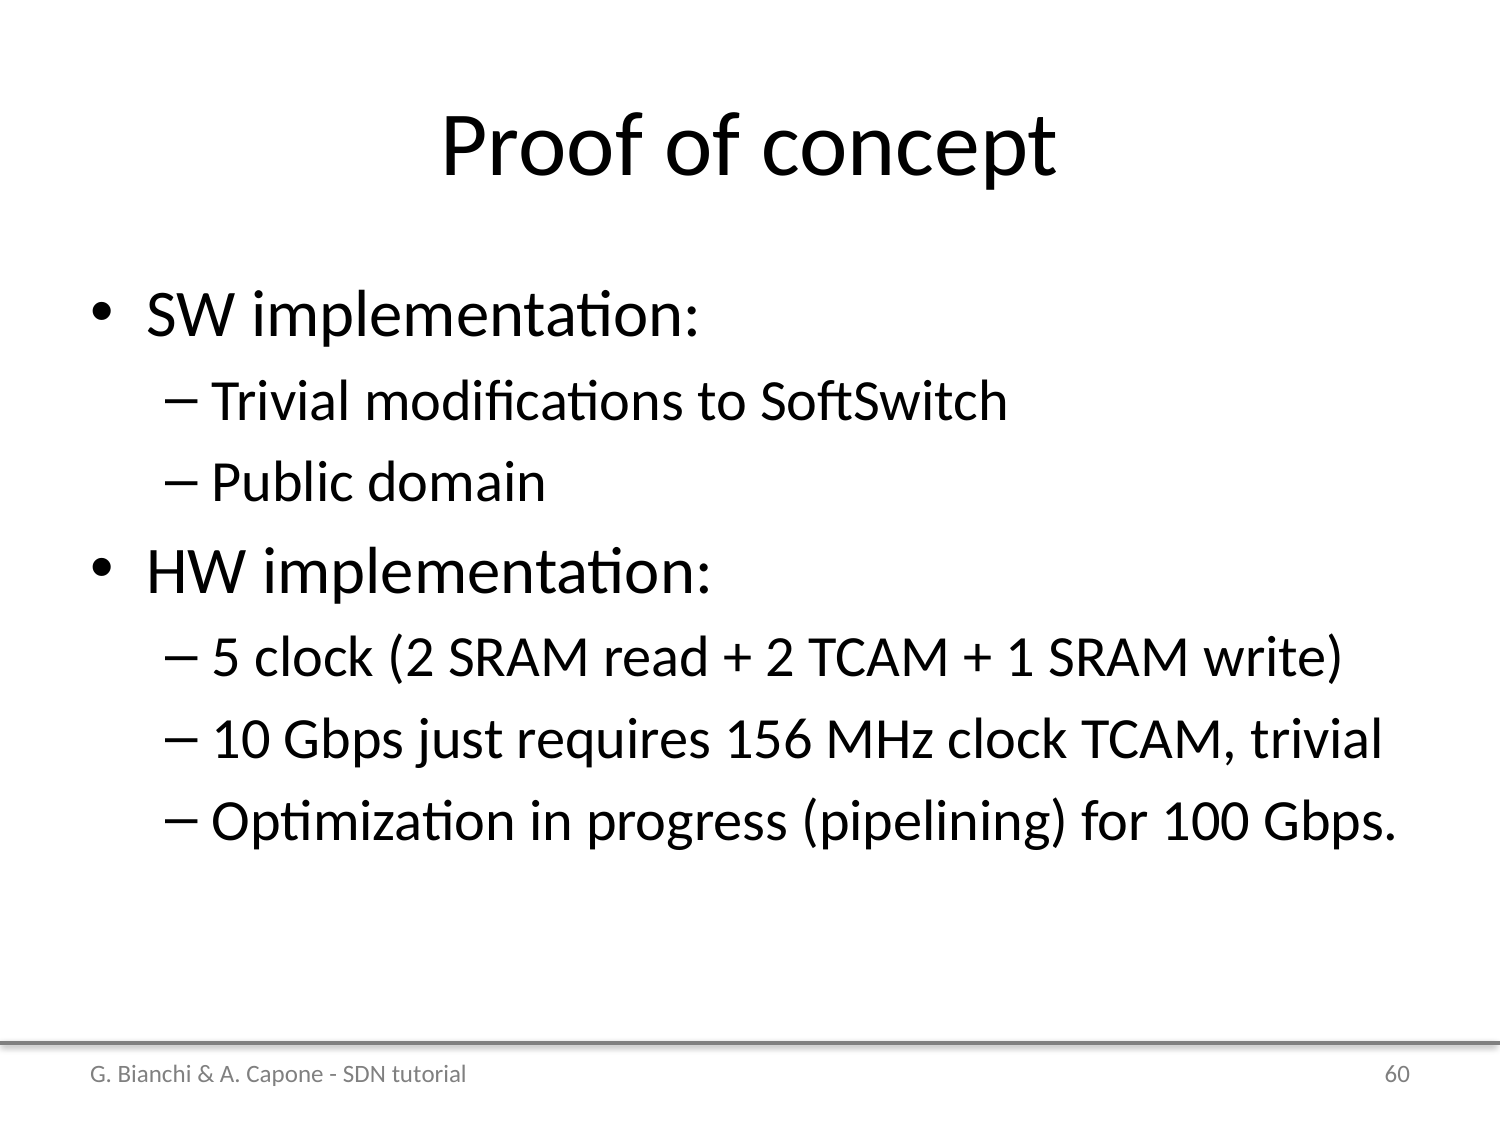

# Proof of concept
SW implementation:
Trivial modifications to SoftSwitch
Public domain
HW implementation:
5 clock (2 SRAM read + 2 TCAM + 1 SRAM write)
10 Gbps just requires 156 MHz clock TCAM, trivial
Optimization in progress (pipelining) for 100 Gbps.
G. Bianchi & A. Capone - SDN tutorial
60